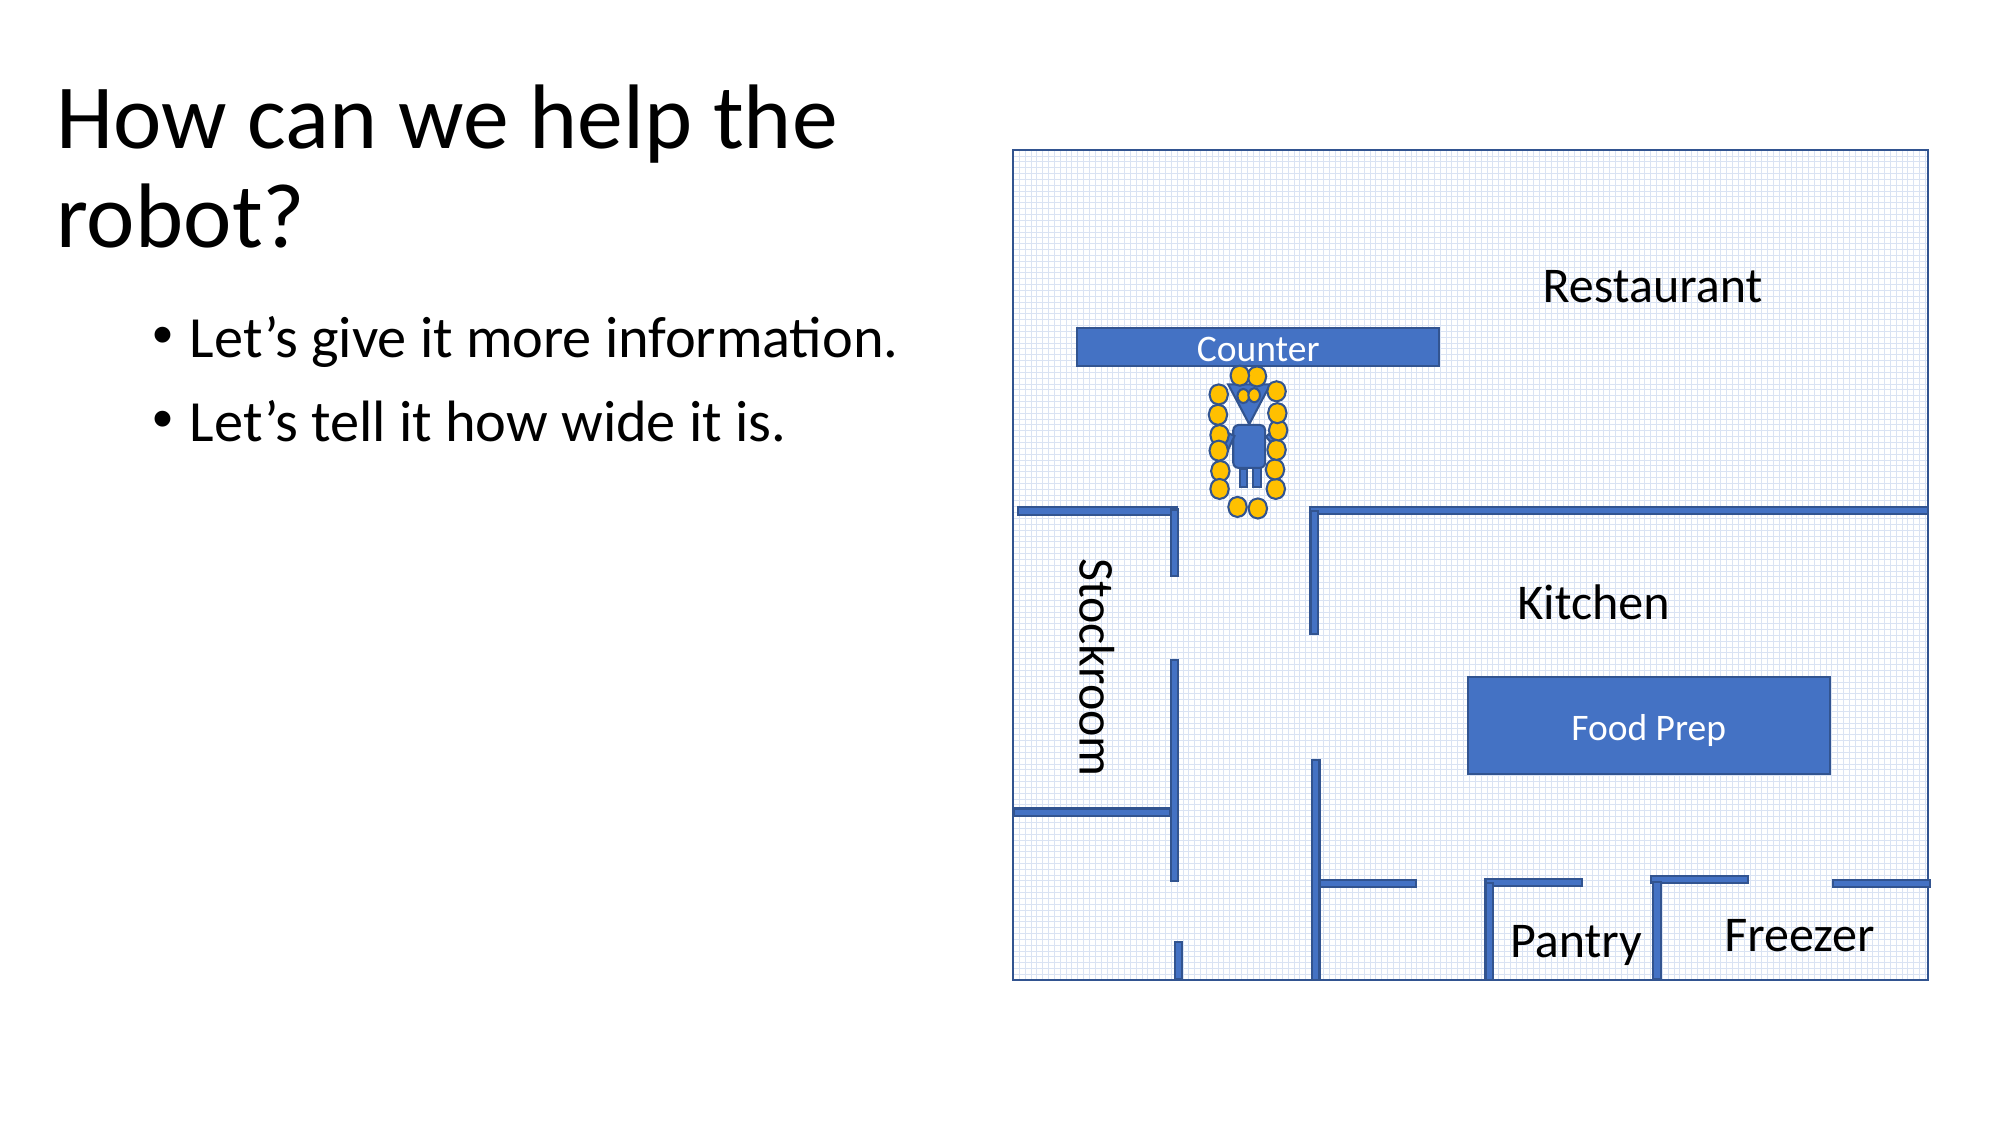

# How can we help the robot?

Restaurant
Let’s give it more information.
Let’s tell it how wide it is.

Counter

Kitchen

Stockroom
Food Prep

Freezer
Pantry